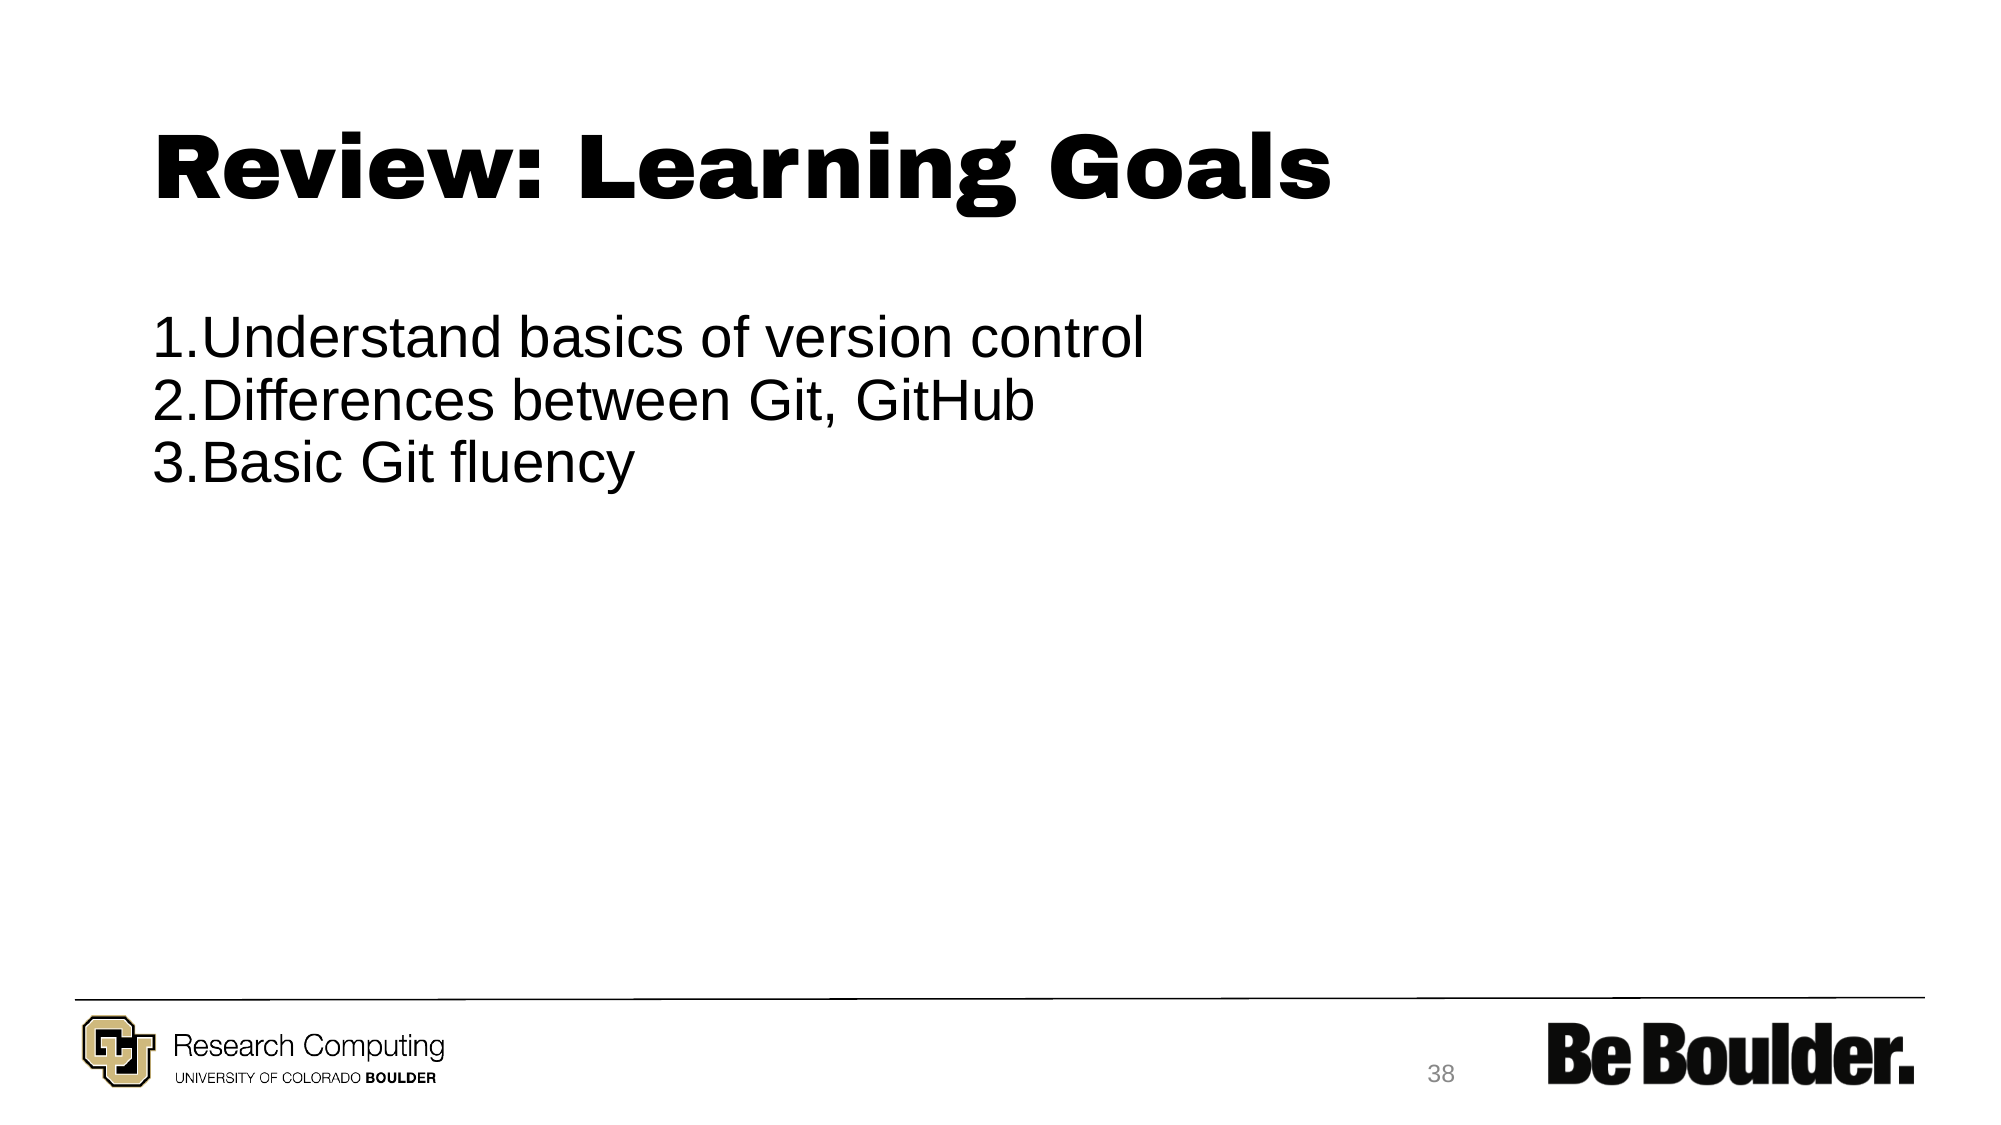

# Review: Learning Goals
Understand basics of version control
Differences between Git, GitHub
Basic Git fluency

38